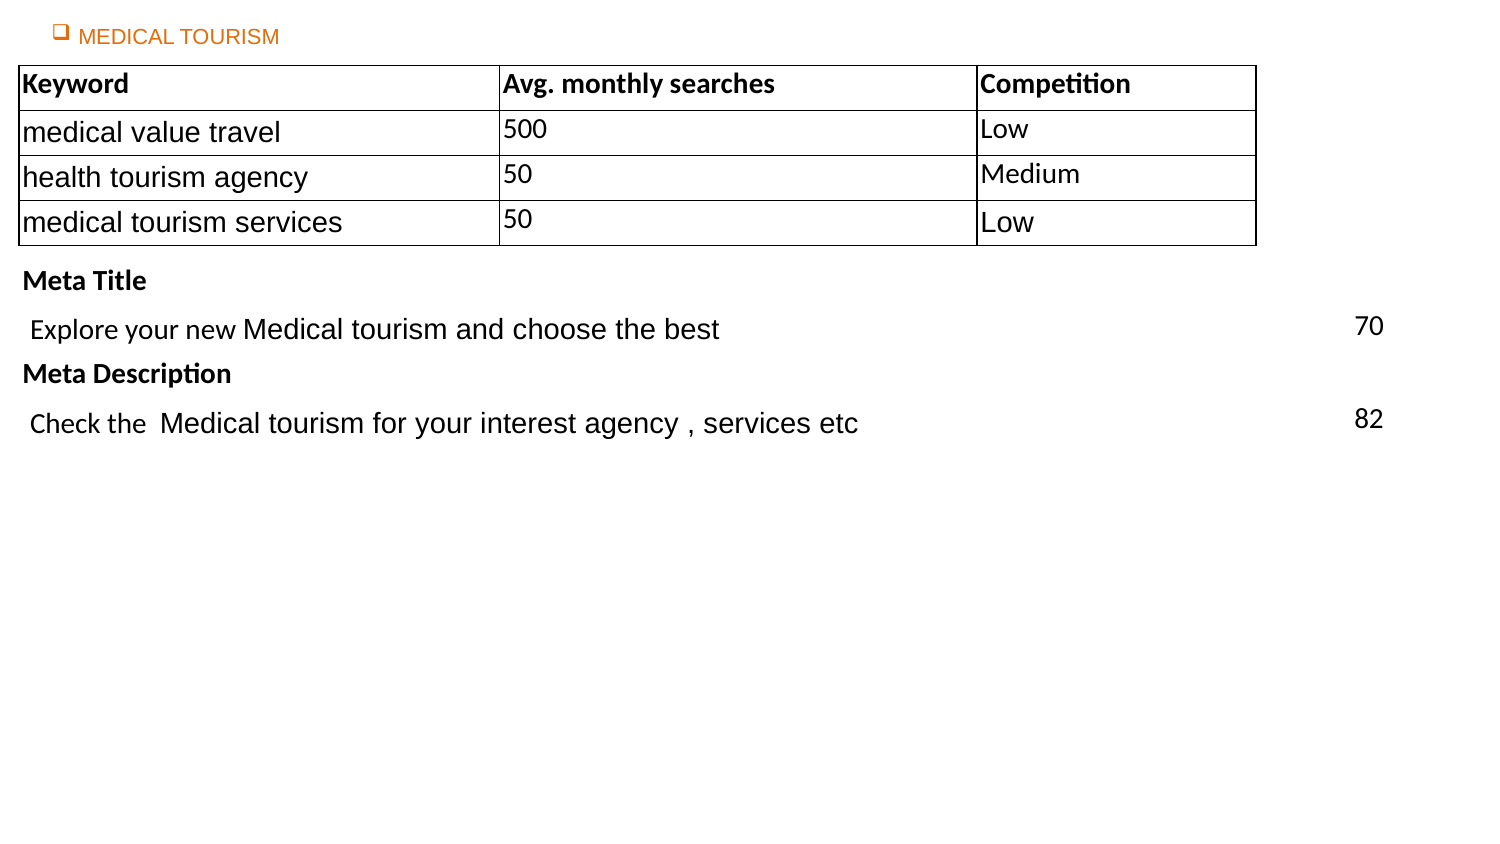

MEDICAL TOURISM
| Keyword | Avg. monthly searches | Competition |
| --- | --- | --- |
| medical value travel | 500 | Low |
| health tourism agency | 50 | Medium |
| medical tourism services | 50 | Low |
| Meta Title |  |  |  |  |
| --- | --- | --- | --- | --- |
| Explore your new Medical tourism and choose the best |  |  |  | 70 |
| Meta Description |  |  |  |  |
| --- | --- | --- | --- | --- |
| Check the Medical tourism for your interest agency , services etc |  |  |  | 82 |